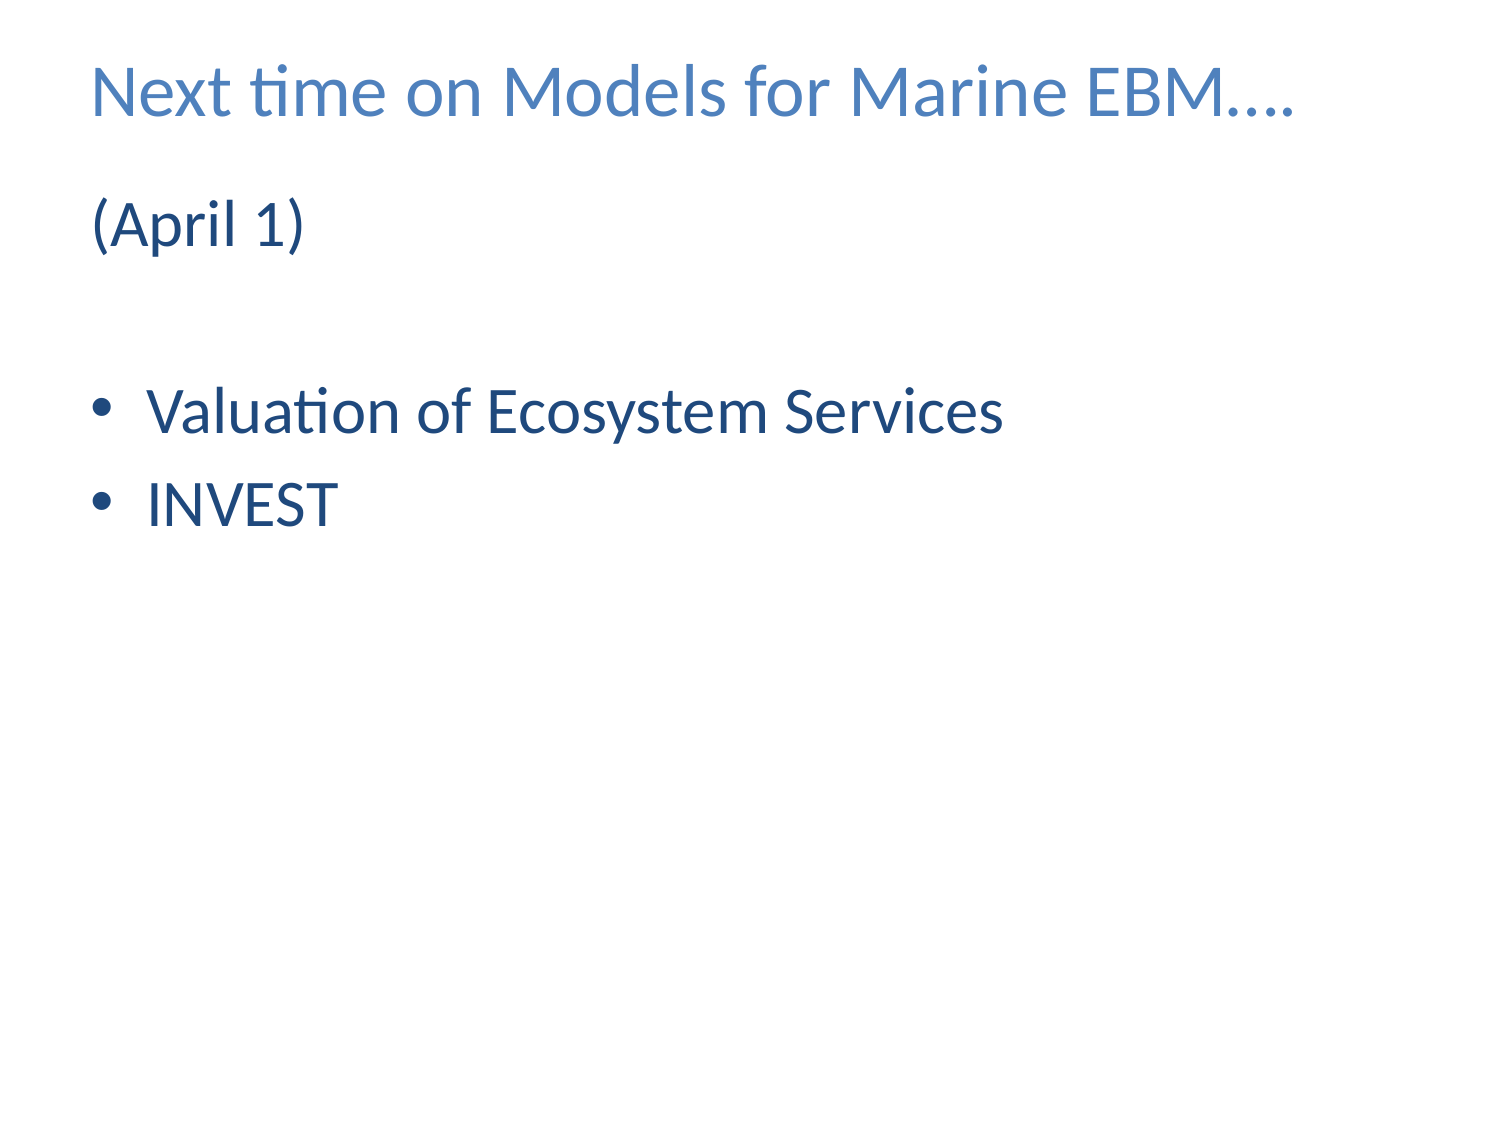

# Next time on Models for Marine EBM….
(April 1)

Valuation of Ecosystem Services
INVEST